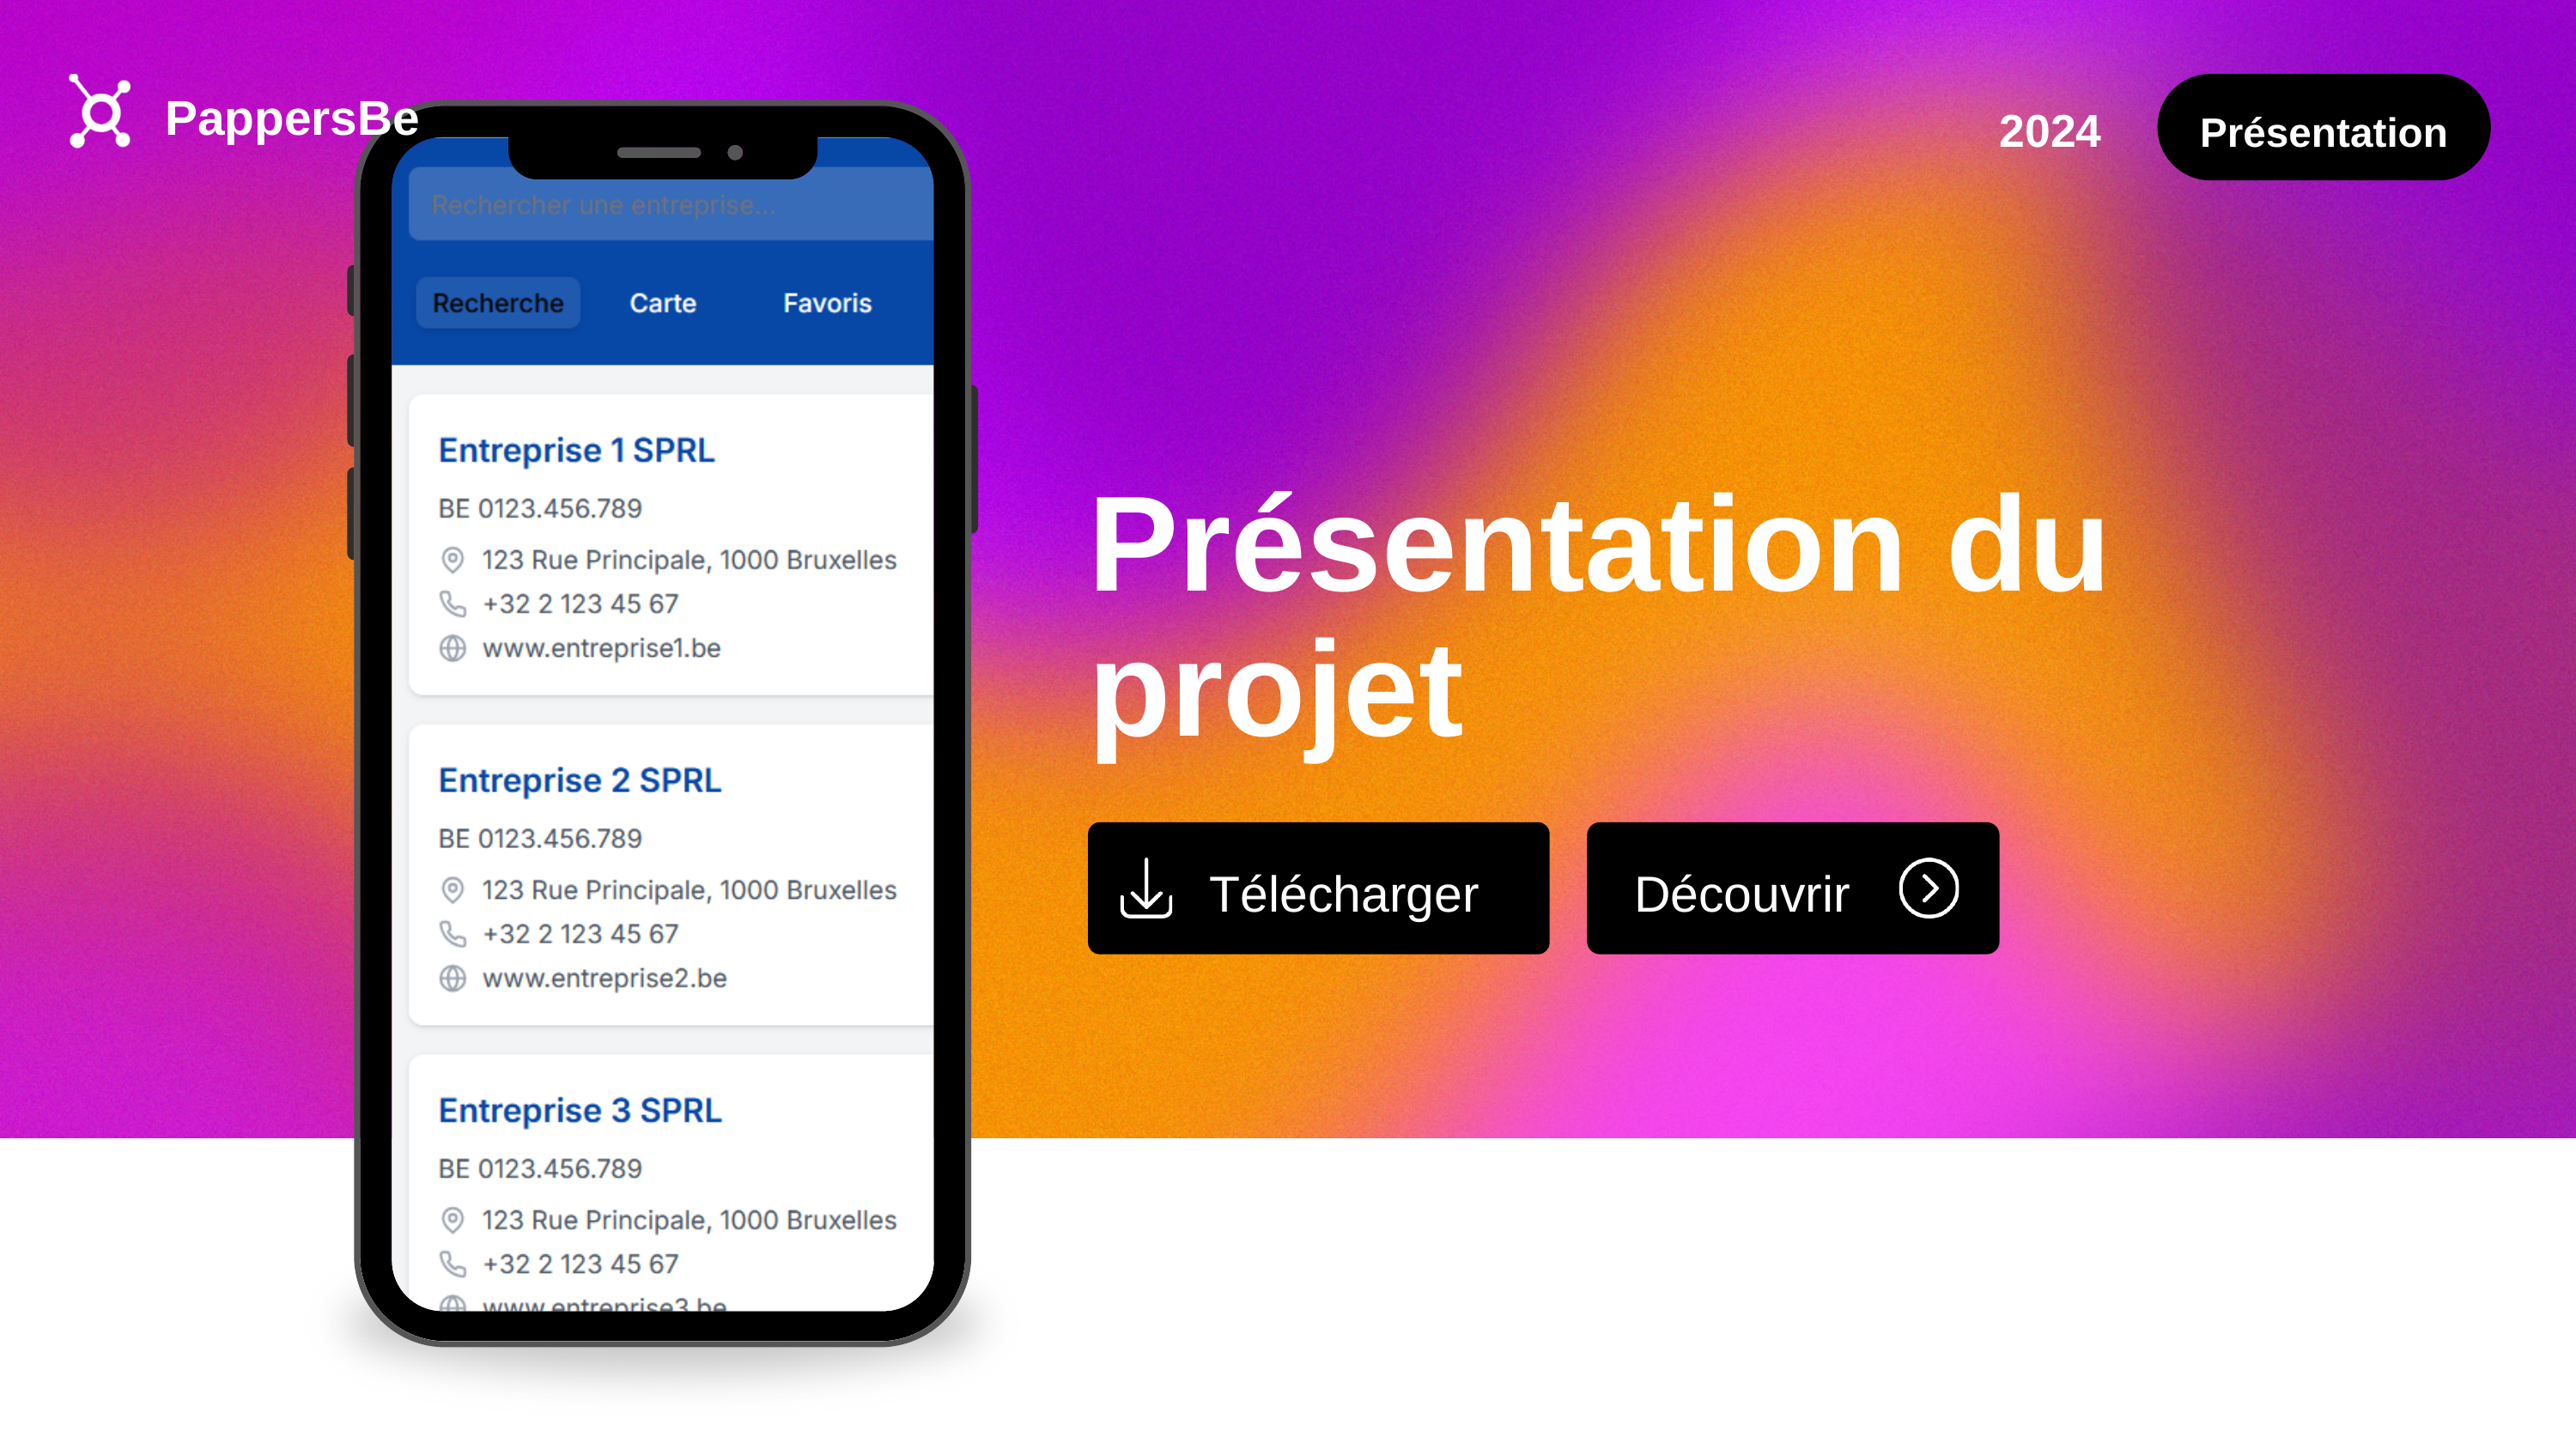

Présentation
PappersBe
2024

Présentation du
projet

Télécharger
Découvrir